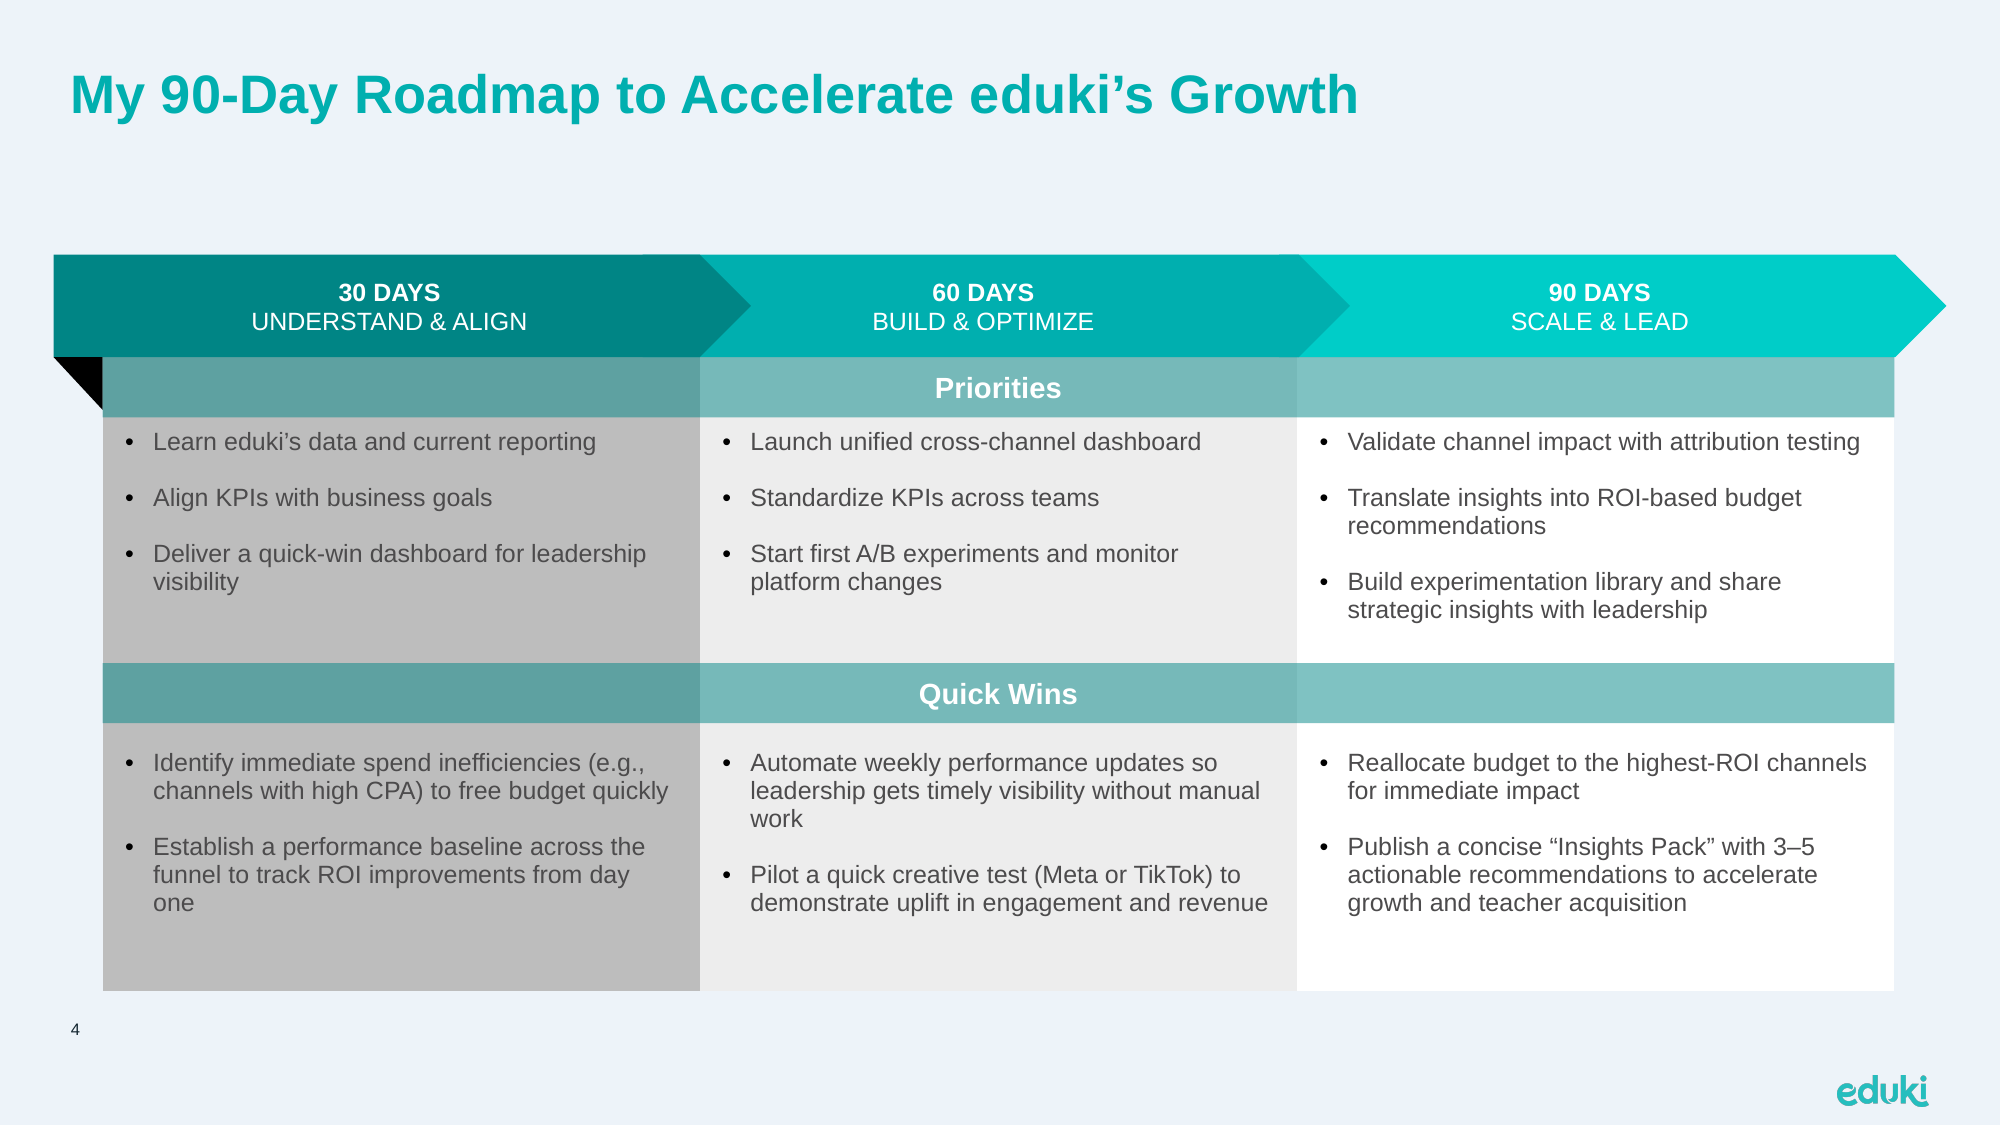

# My 90-Day Roadmap to Accelerate eduki’s Growth
30 days
Understand & Align

60 days
Build & Optimize
90 days
Scale & Lead
| Learn eduki’s data and current reporting Align KPIs with business goals Deliver a quick-win dashboard for leadership visibility | Launch unified cross-channel dashboard Standardize KPIs across teams Start first A/B experiments and monitor platform changes | Validate channel impact with attribution testing Translate insights into ROI-based budget recommendations Build experimentation library and share strategic insights with leadership |
| --- | --- | --- |
| Identify immediate spend inefficiencies (e.g., channels with high CPA) to free budget quickly Establish a performance baseline across the funnel to track ROI improvements from day one | Automate weekly performance updates so leadership gets timely visibility without manual work Pilot a quick creative test (Meta or TikTok) to demonstrate uplift in engagement and revenue | Reallocate budget to the highest-ROI channels for immediate impact Publish a concise “Insights Pack” with 3–5 actionable recommendations to accelerate growth and teacher acquisition |
Priorities
Quick Wins
4